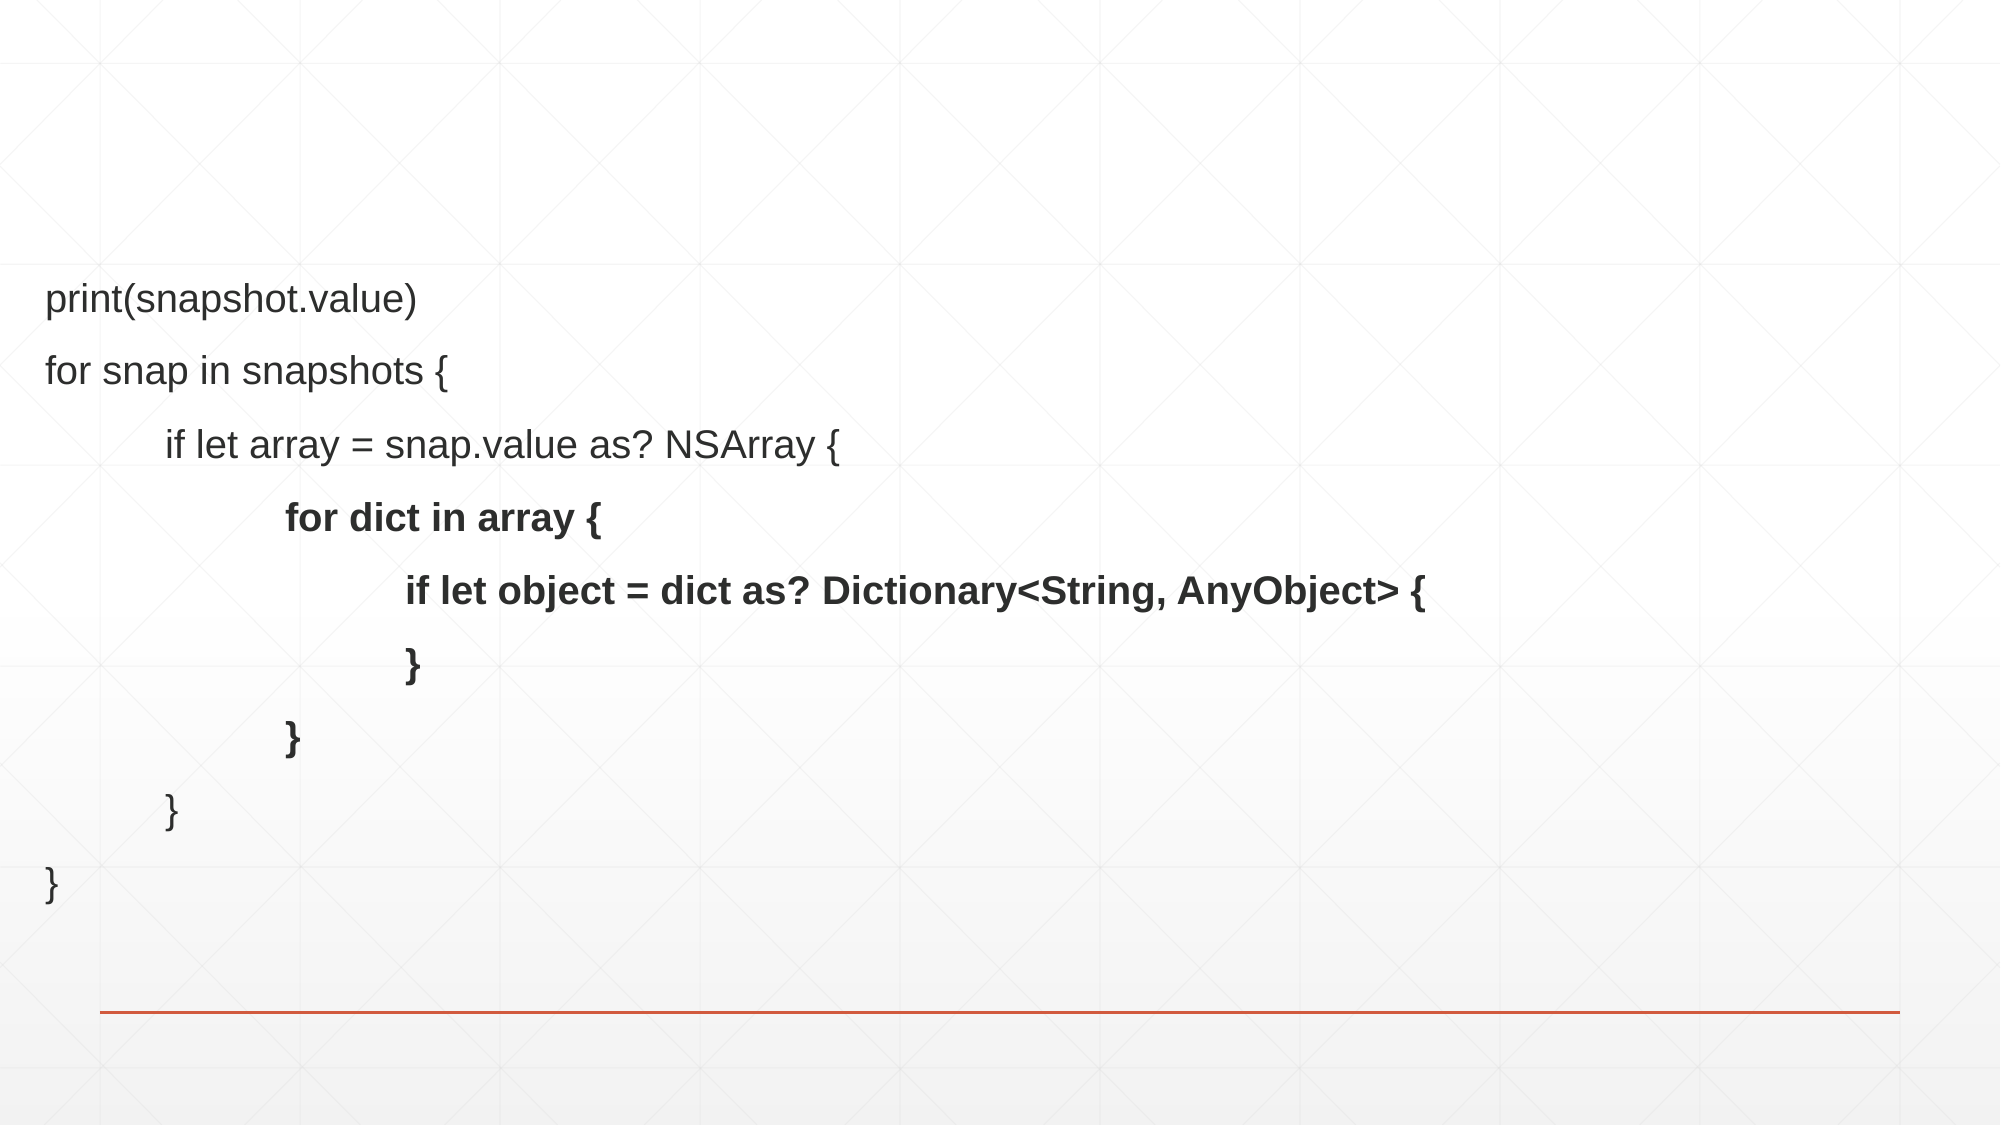

print(snapshot.value)
for snap in snapshots {
	if let array = snap.value as? NSArray {
		for dict in array {
			if let object = dict as? Dictionary<String, AnyObject> {
			}
		}
	}
}